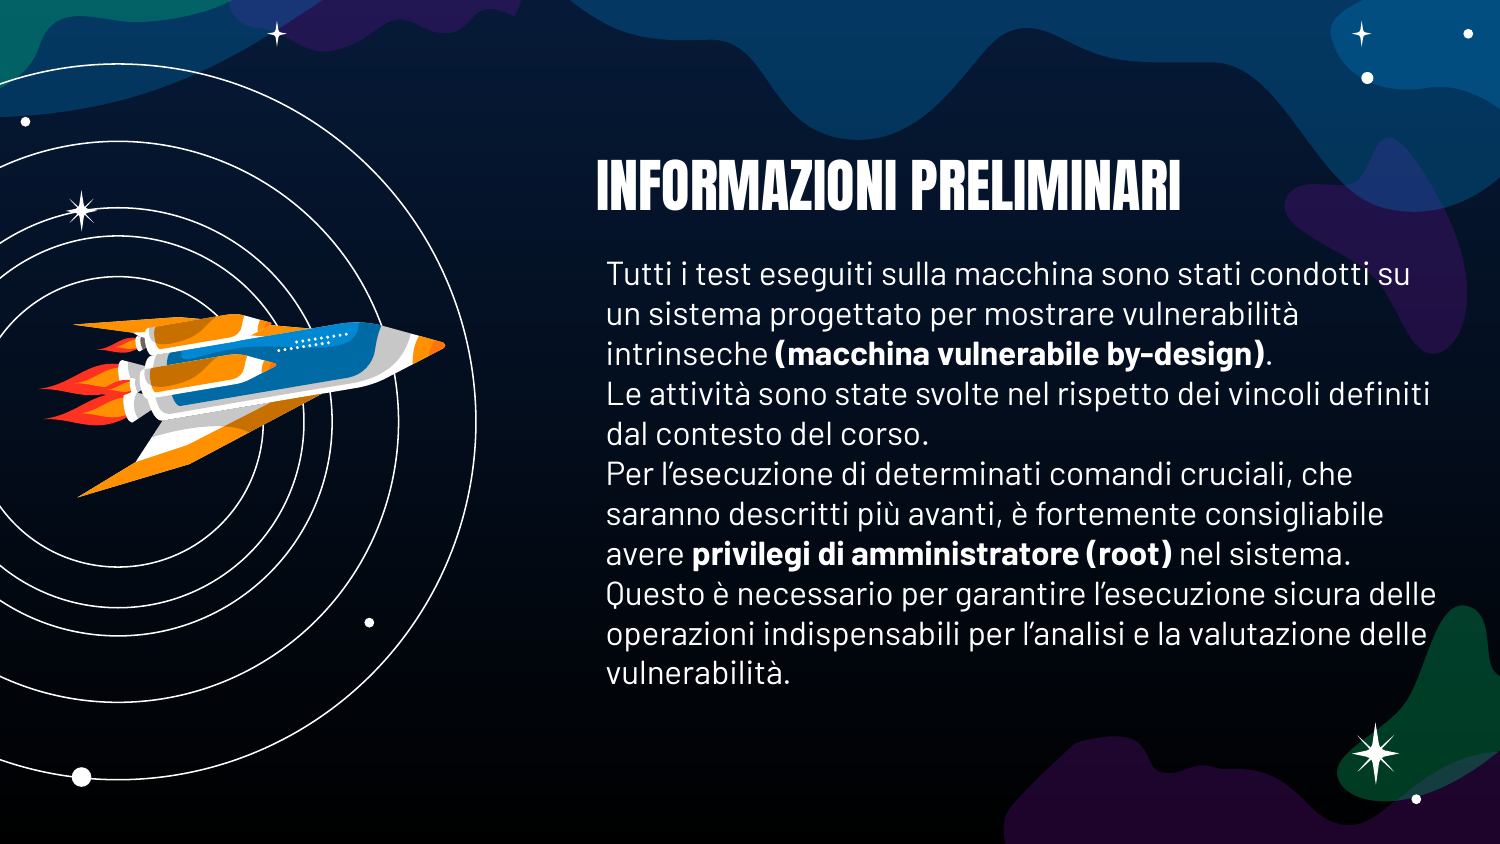

# INFORMAZIONI PRELIMINARI
Tutti i test eseguiti sulla macchina sono stati condotti su un sistema progettato per mostrare vulnerabilità intrinseche (macchina vulnerabile by-design).
Le attività sono state svolte nel rispetto dei vincoli definiti dal contesto del corso.
Per l’esecuzione di determinati comandi cruciali, che saranno descritti più avanti, è fortemente consigliabile avere privilegi di amministratore (root) nel sistema.  Questo è necessario per garantire l’esecuzione sicura delle operazioni indispensabili per l’analisi e la valutazione delle vulnerabilità.